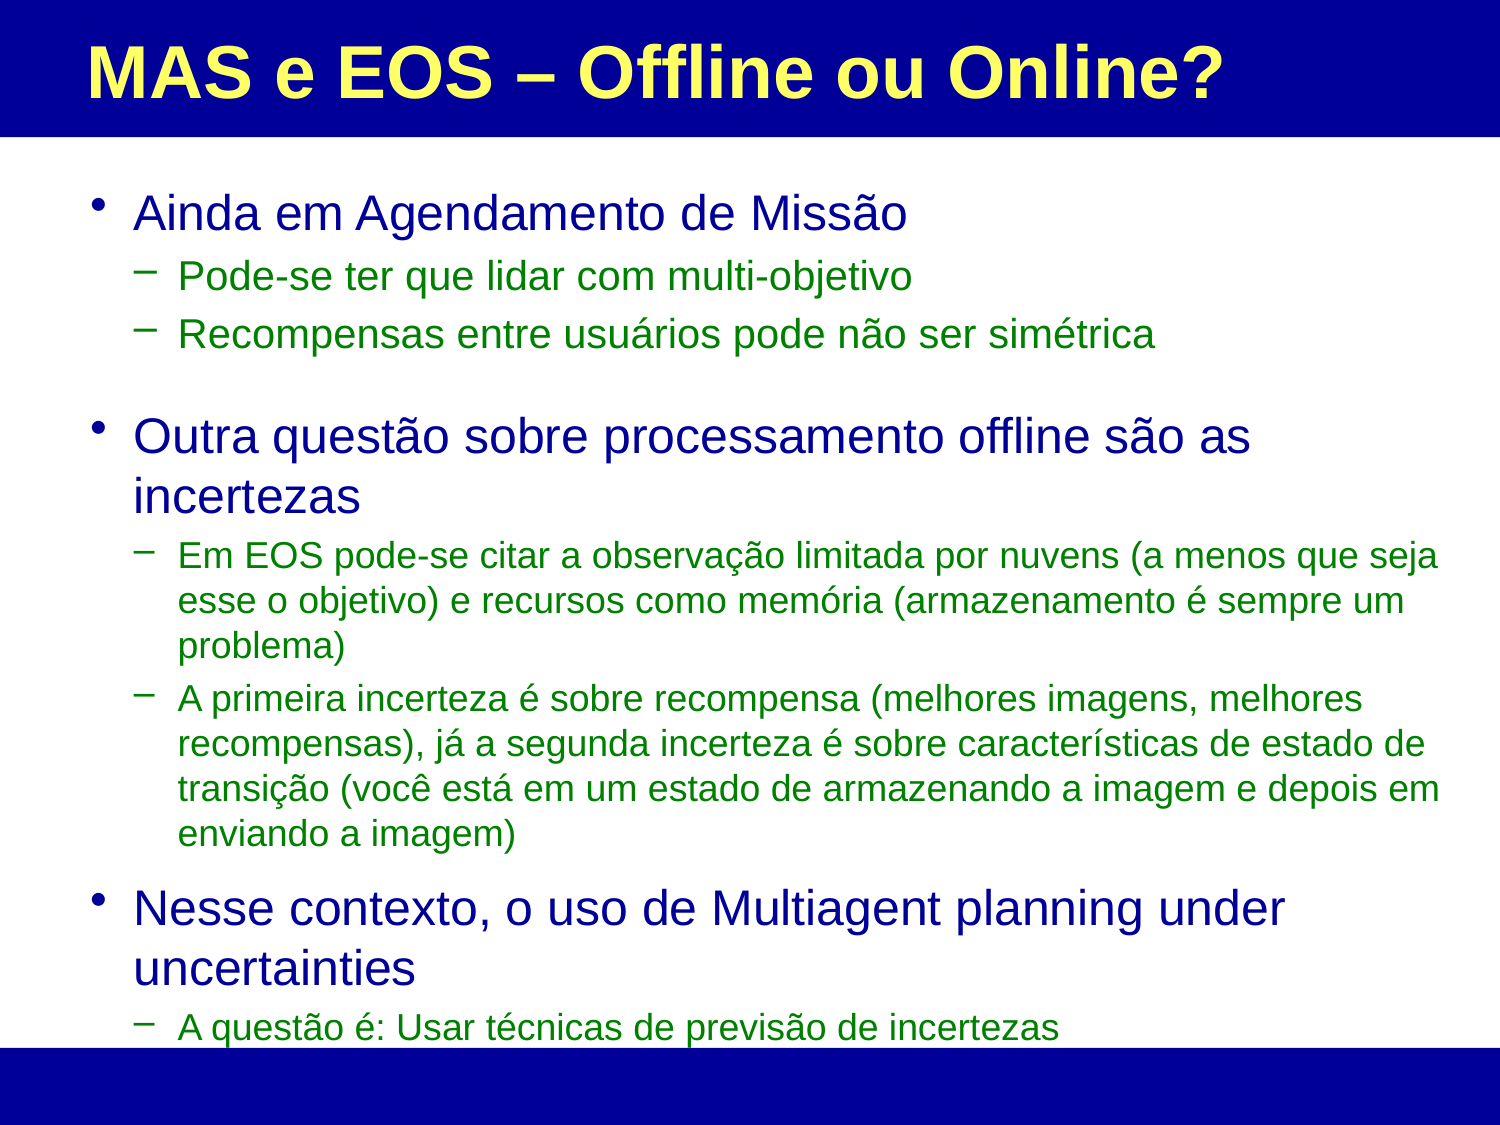

# MAS e EOS – Offline ou Online?
Ainda em Agendamento de Missão
Pode-se ter que lidar com multi-objetivo
Recompensas entre usuários pode não ser simétrica

Outra questão sobre processamento offline são as incertezas
Em EOS pode-se citar a observação limitada por nuvens (a menos que seja esse o objetivo) e recursos como memória (armazenamento é sempre um problema)
A primeira incerteza é sobre recompensa (melhores imagens, melhores recompensas), já a segunda incerteza é sobre características de estado de transição (você está em um estado de armazenando a imagem e depois em enviando a imagem)

Nesse contexto, o uso de Multiagent planning under uncertainties
A questão é: Usar técnicas de previsão de incertezas